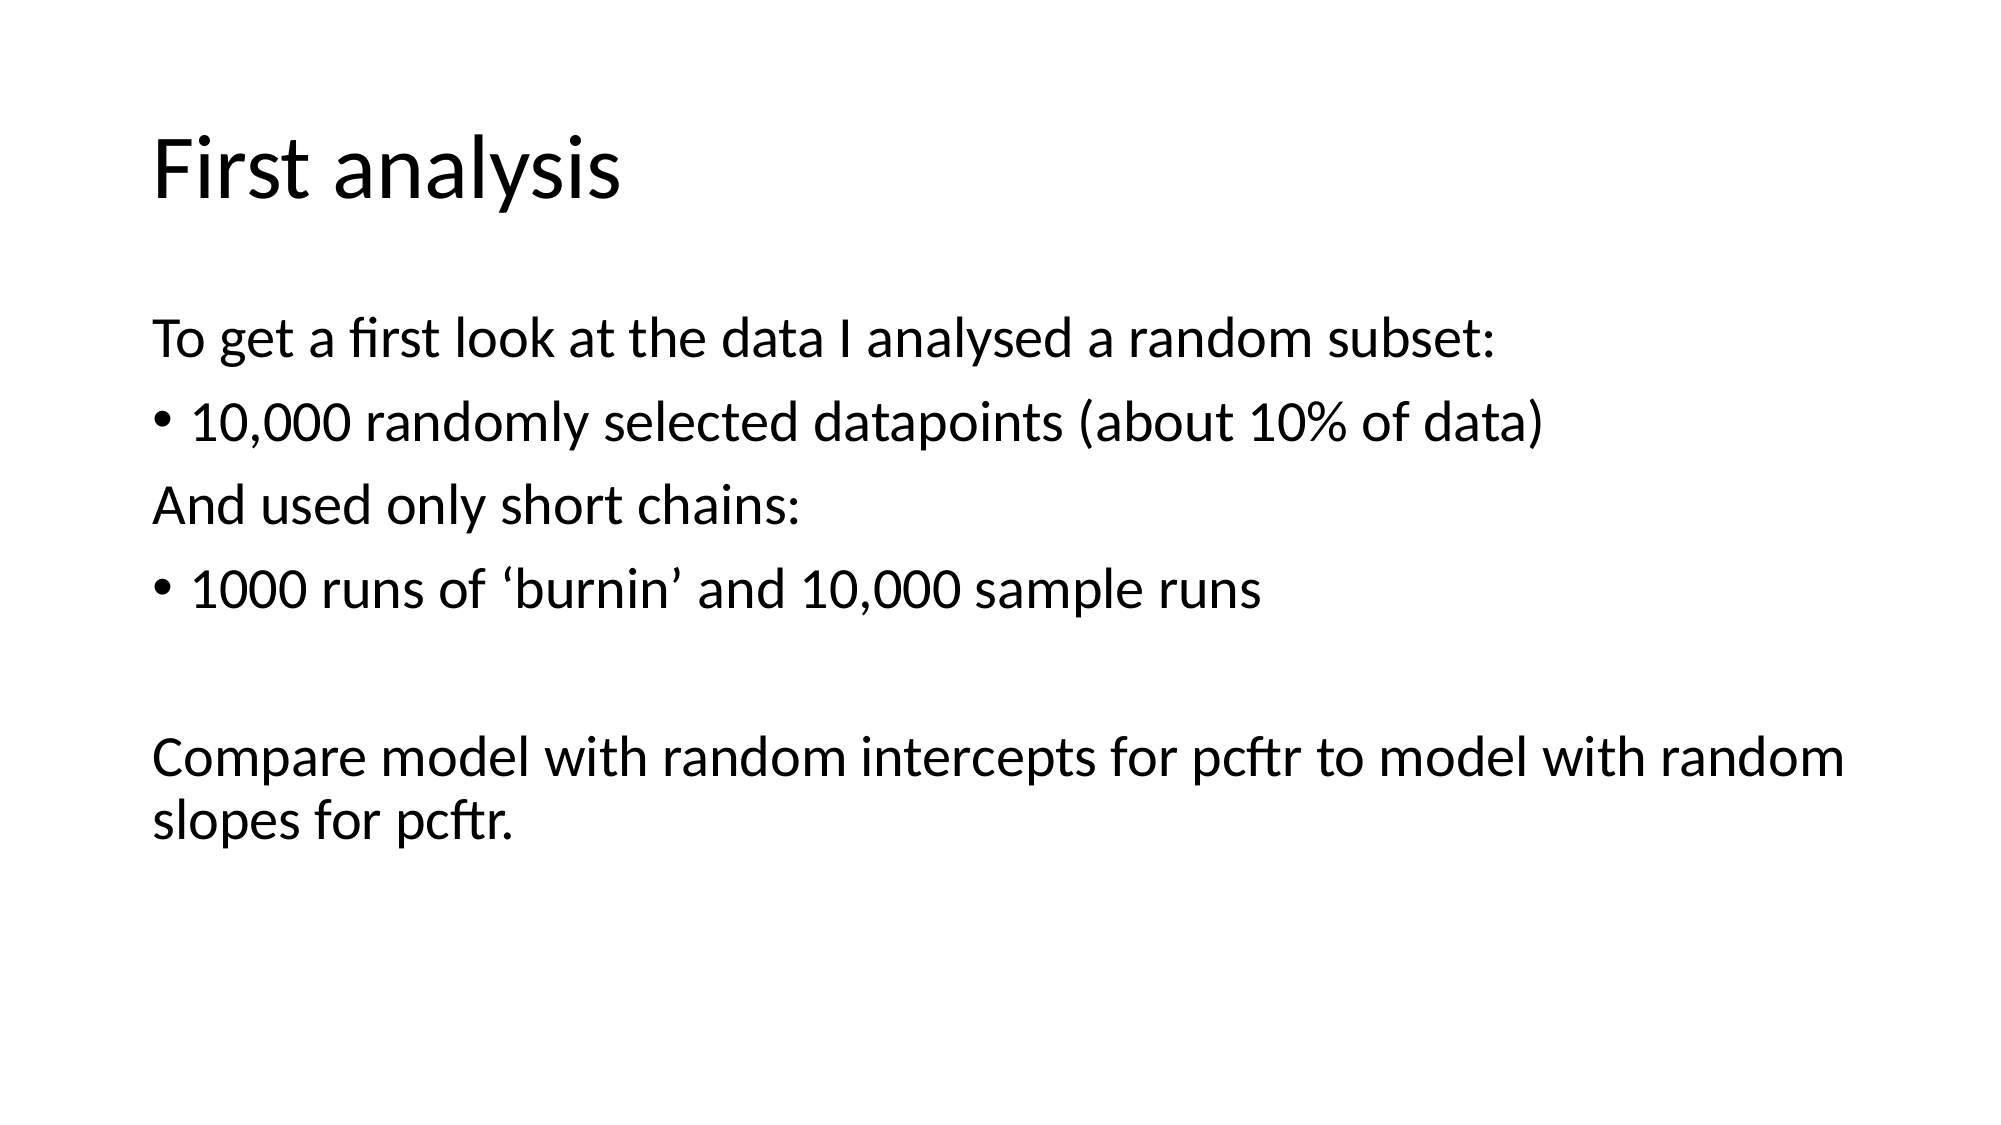

# First analysis
To get a first look at the data I analysed a random subset:
10,000 randomly selected datapoints (about 10% of data)
And used only short chains:
1000 runs of ‘burnin’ and 10,000 sample runs

Compare model with random intercepts for pcftr to model with random slopes for pcftr.